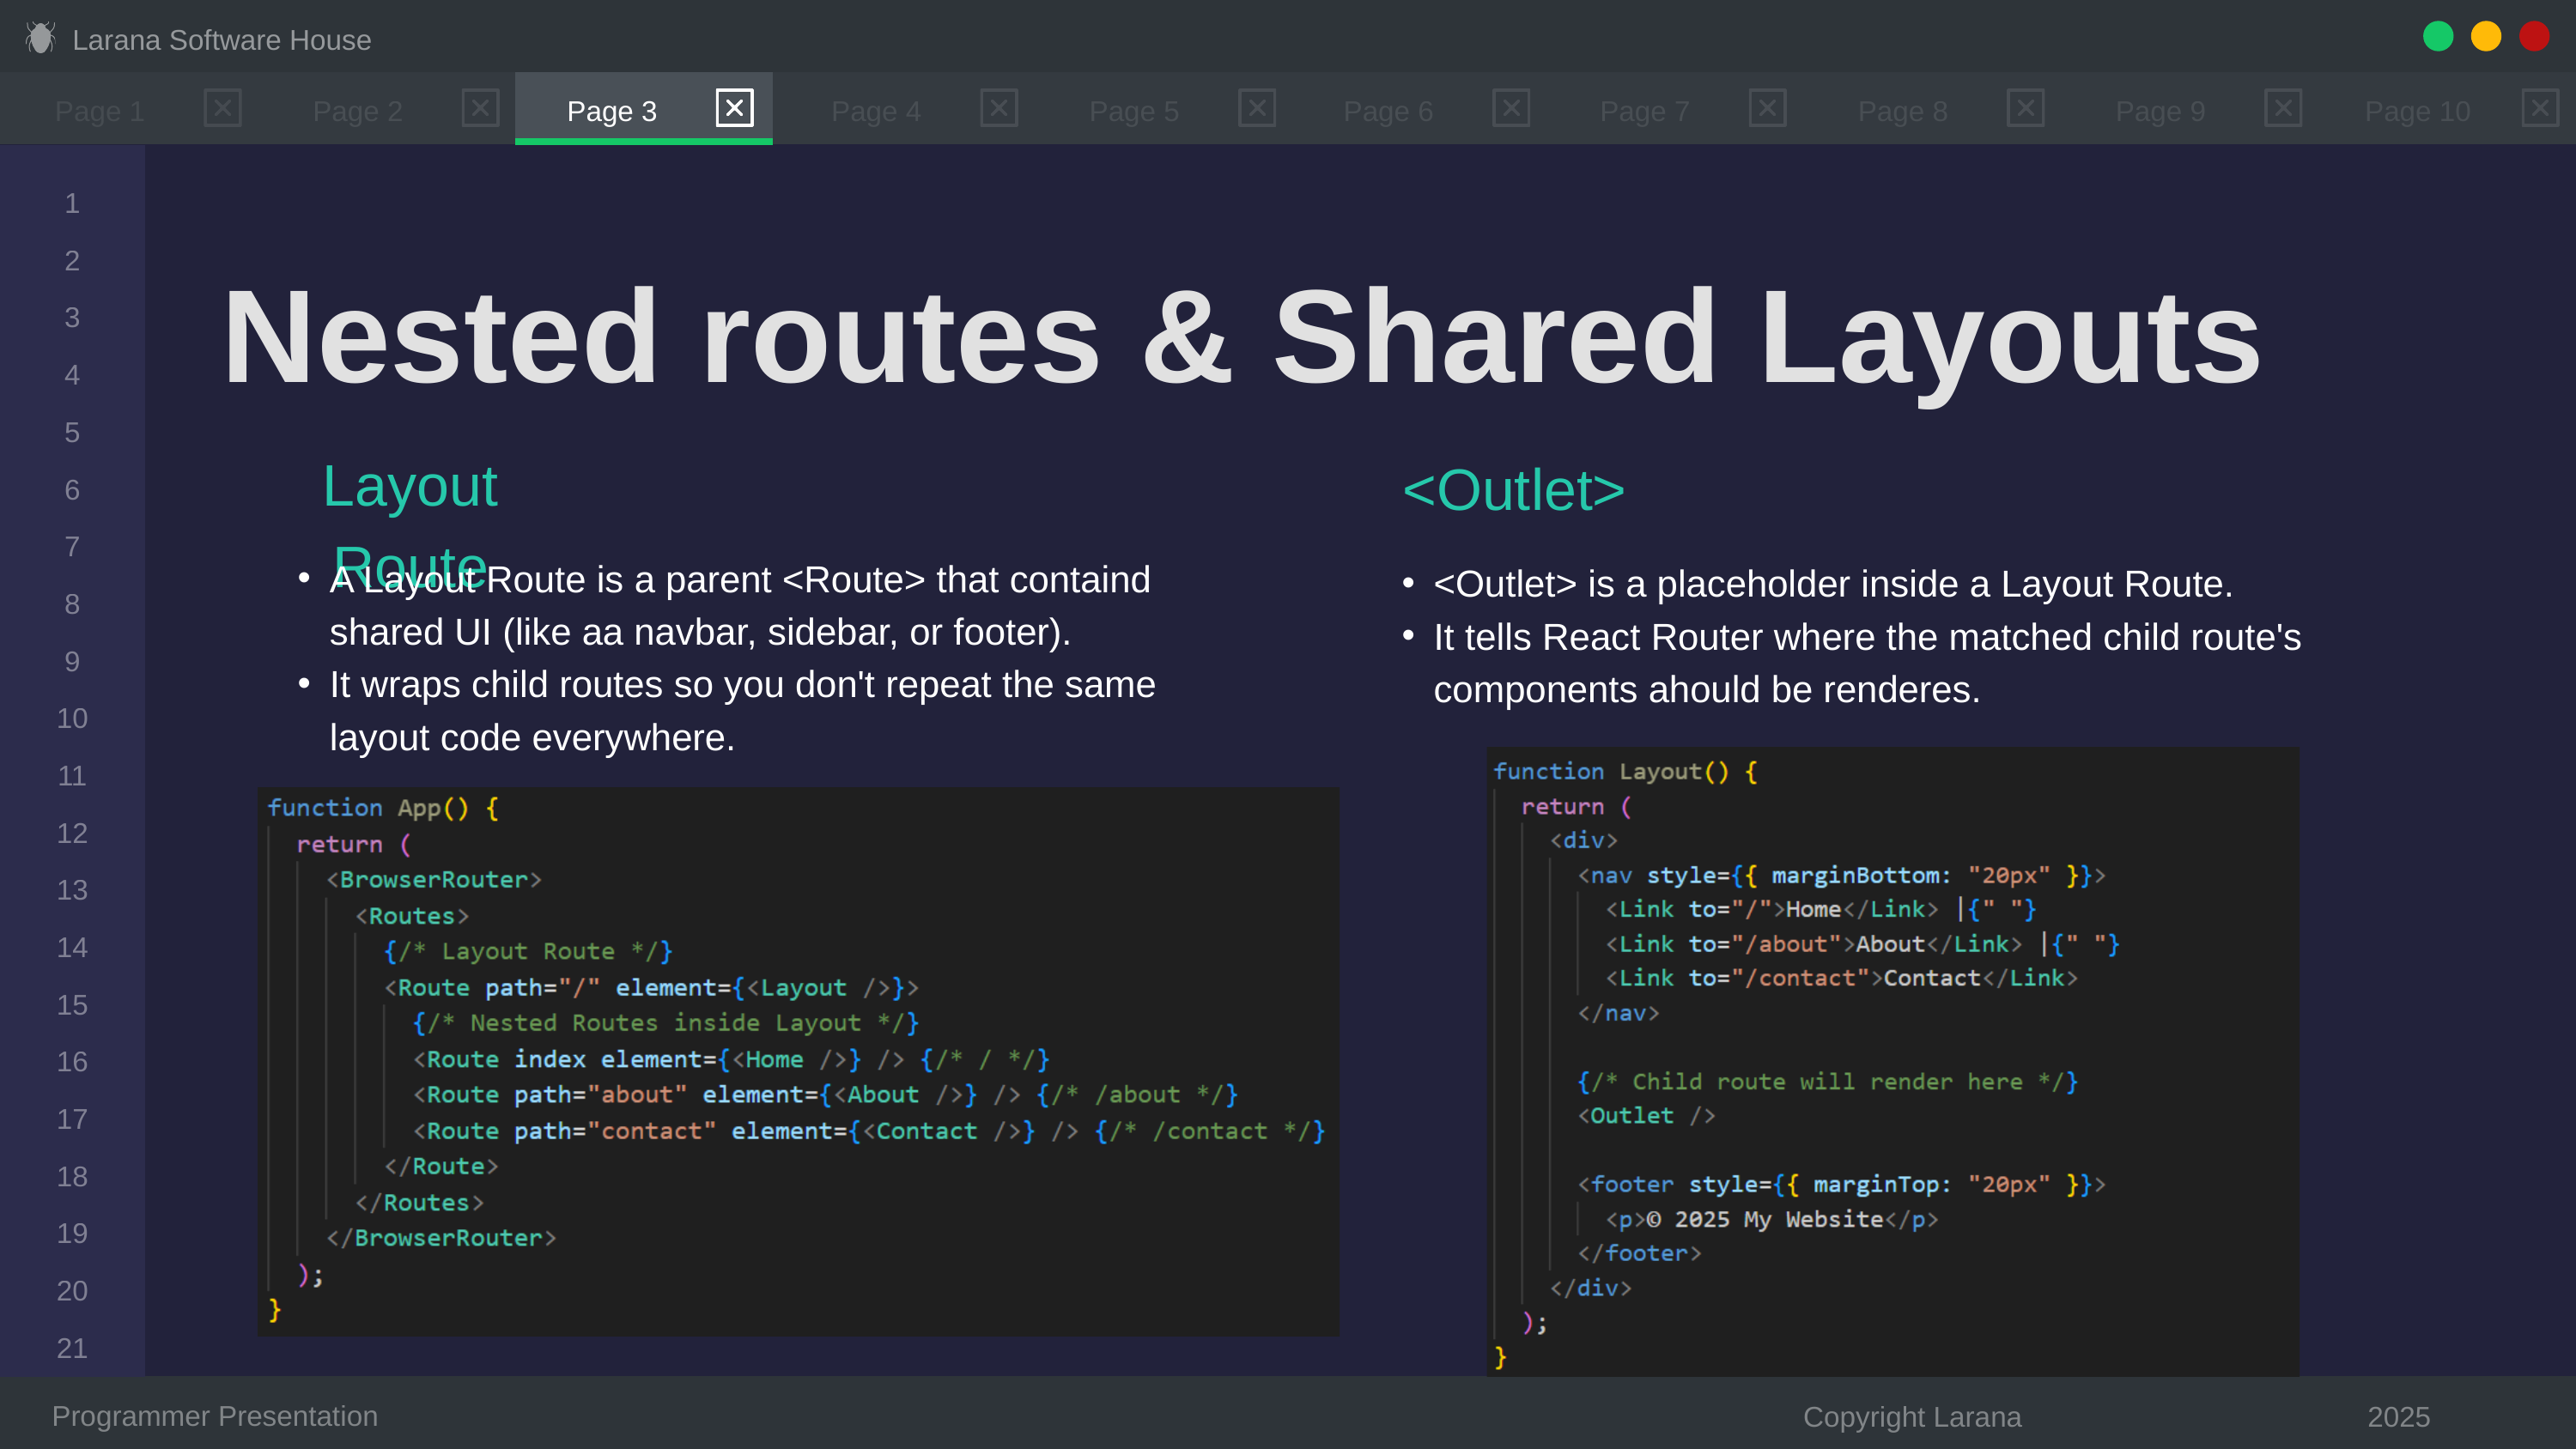

Larana Software House

Page 1
Page 2
Page 3
Page 4
Page 5
Page 6
Page 7
Page 8
Page 9
Page 10

1
2
3
4
5
6
7
8
9
10
11
12
13
14
15
16
17
18
19
20
21
Nested routes & Shared Layouts
Layout Route
<Outlet>
A Layout Route is a parent <Route> that containd shared UI (like aa navbar, sidebar, or footer).
It wraps child routes so you don't repeat the same layout code everywhere.
<Outlet> is a placeholder inside a Layout Route.
It tells React Router where the matched child route's components ahould be renderes.

Programmer Presentation
Copyright Larana
2025